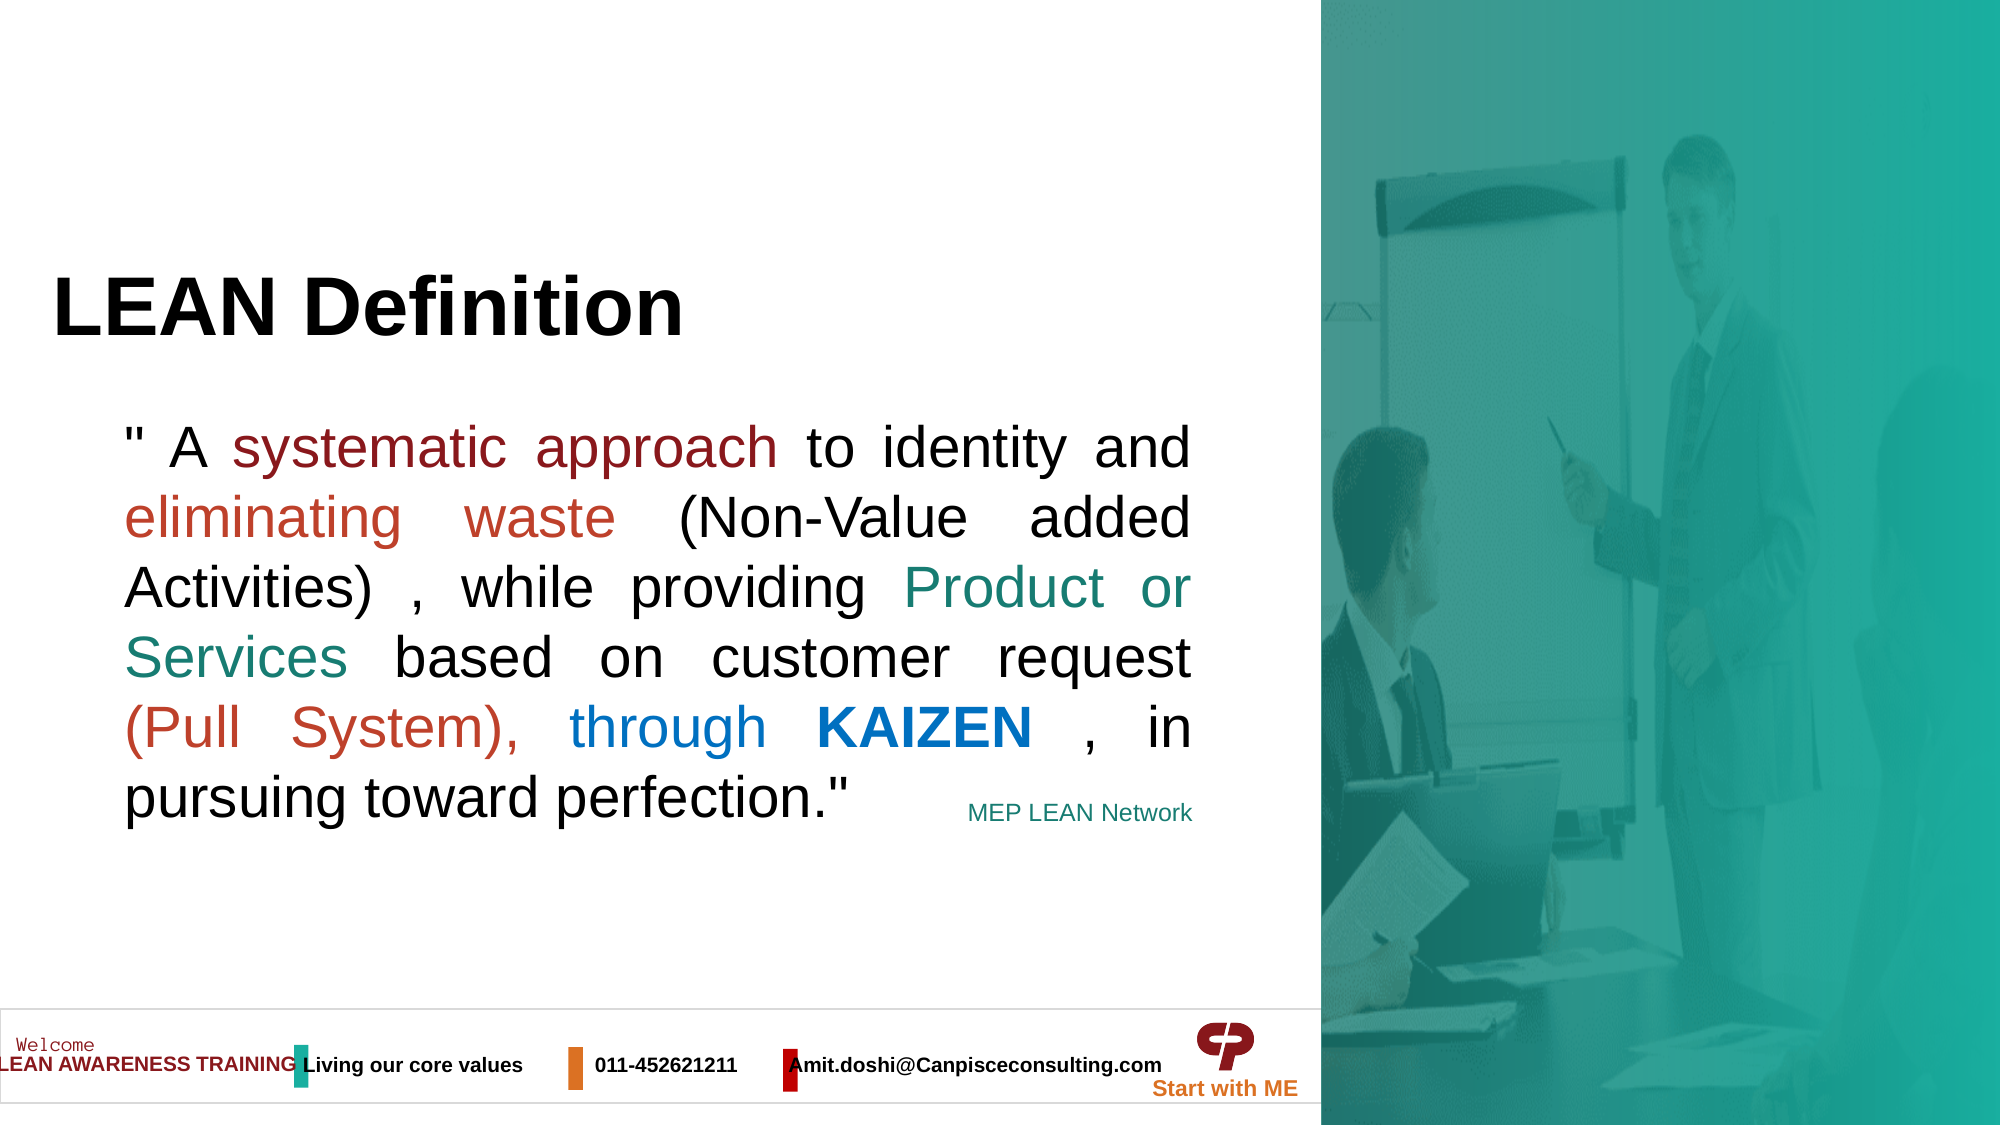

LEAN Definition
" A systematic approach to identity and eliminating waste (Non-Value added Activities) , while providing Product or Services based on customer request (Pull System), through KAIZEN , in pursuing toward perfection."
MEP LEAN Network